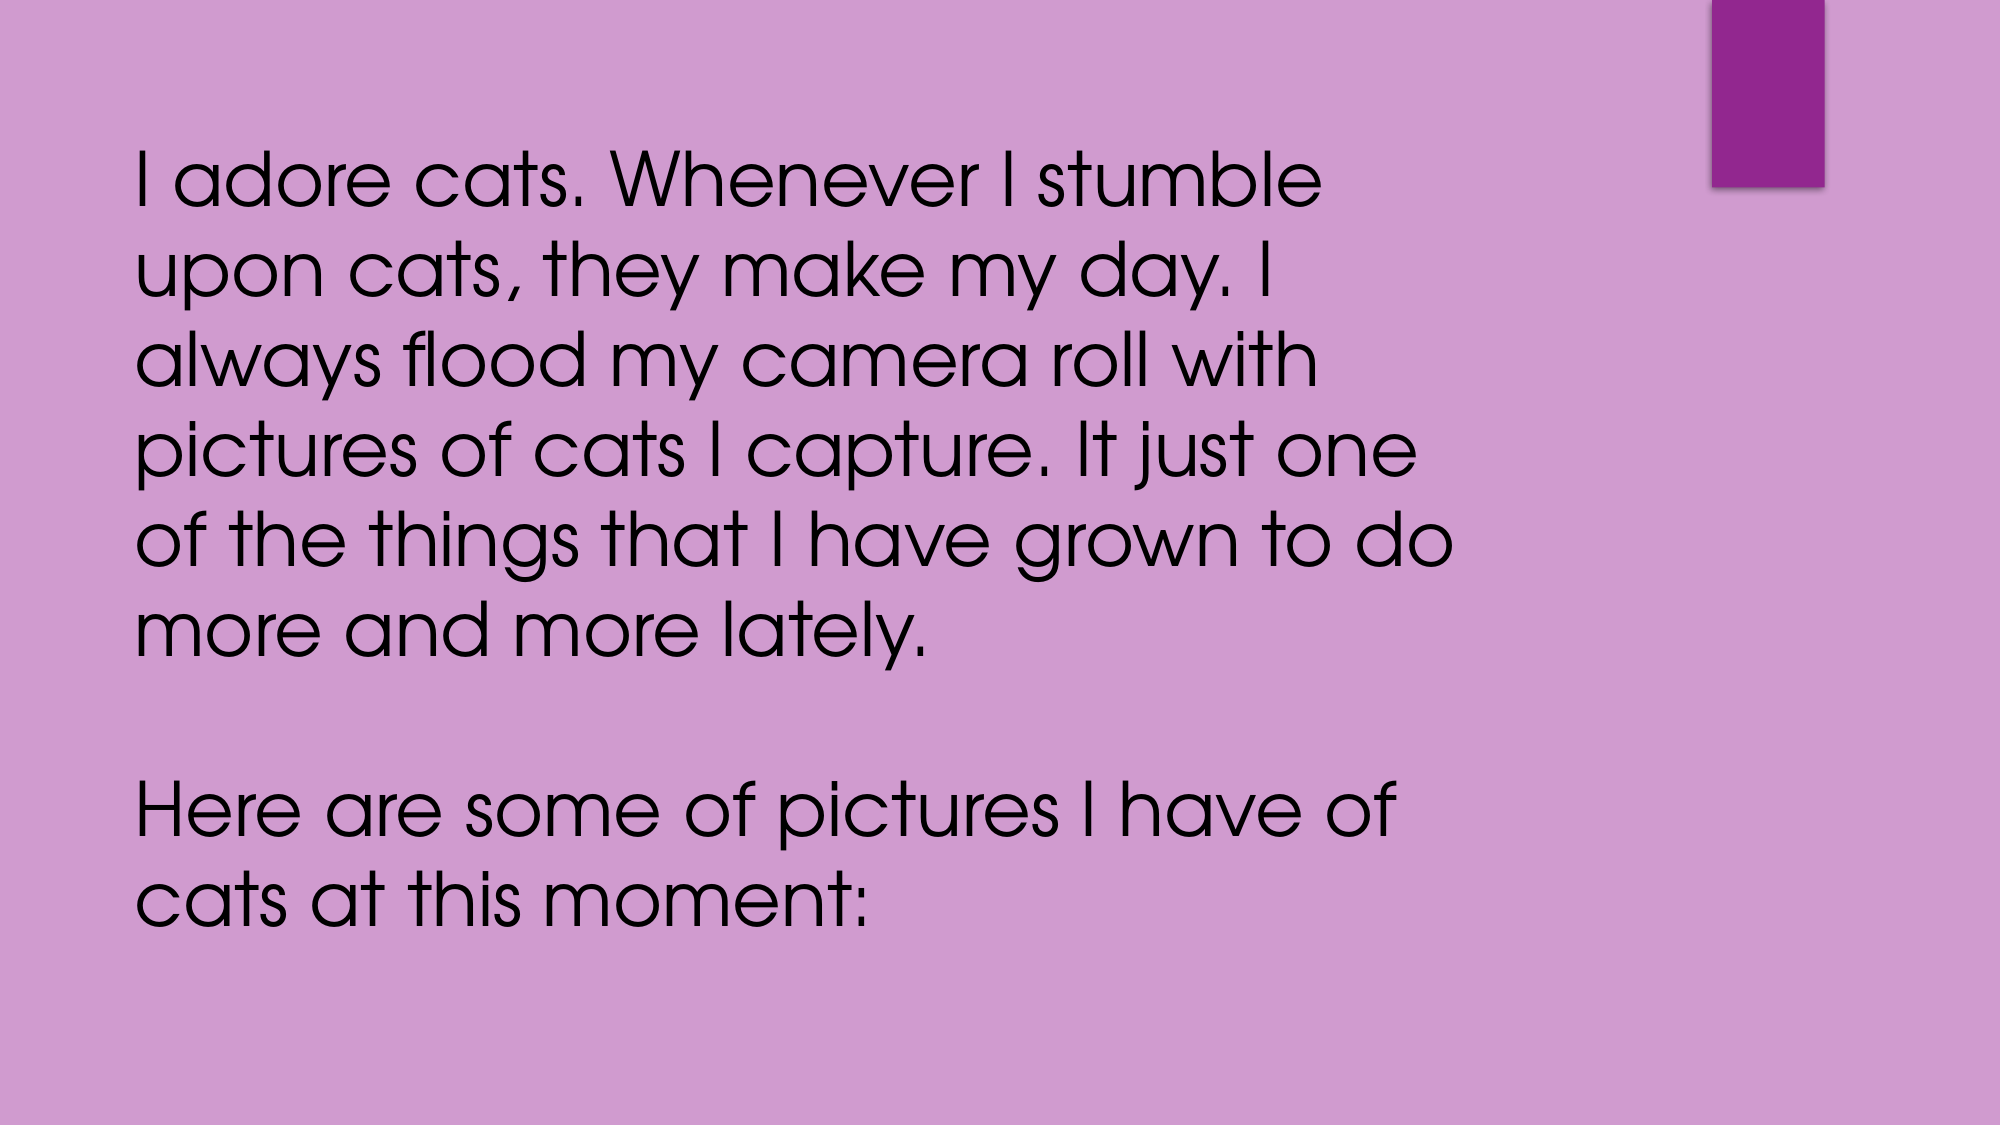

I adore cats. Whenever I stumble upon cats, they make my day. I always flood my camera roll with pictures of cats I capture. It just one of the things that I have grown to do more and more lately.

Here are some of pictures I have of cats at this moment: